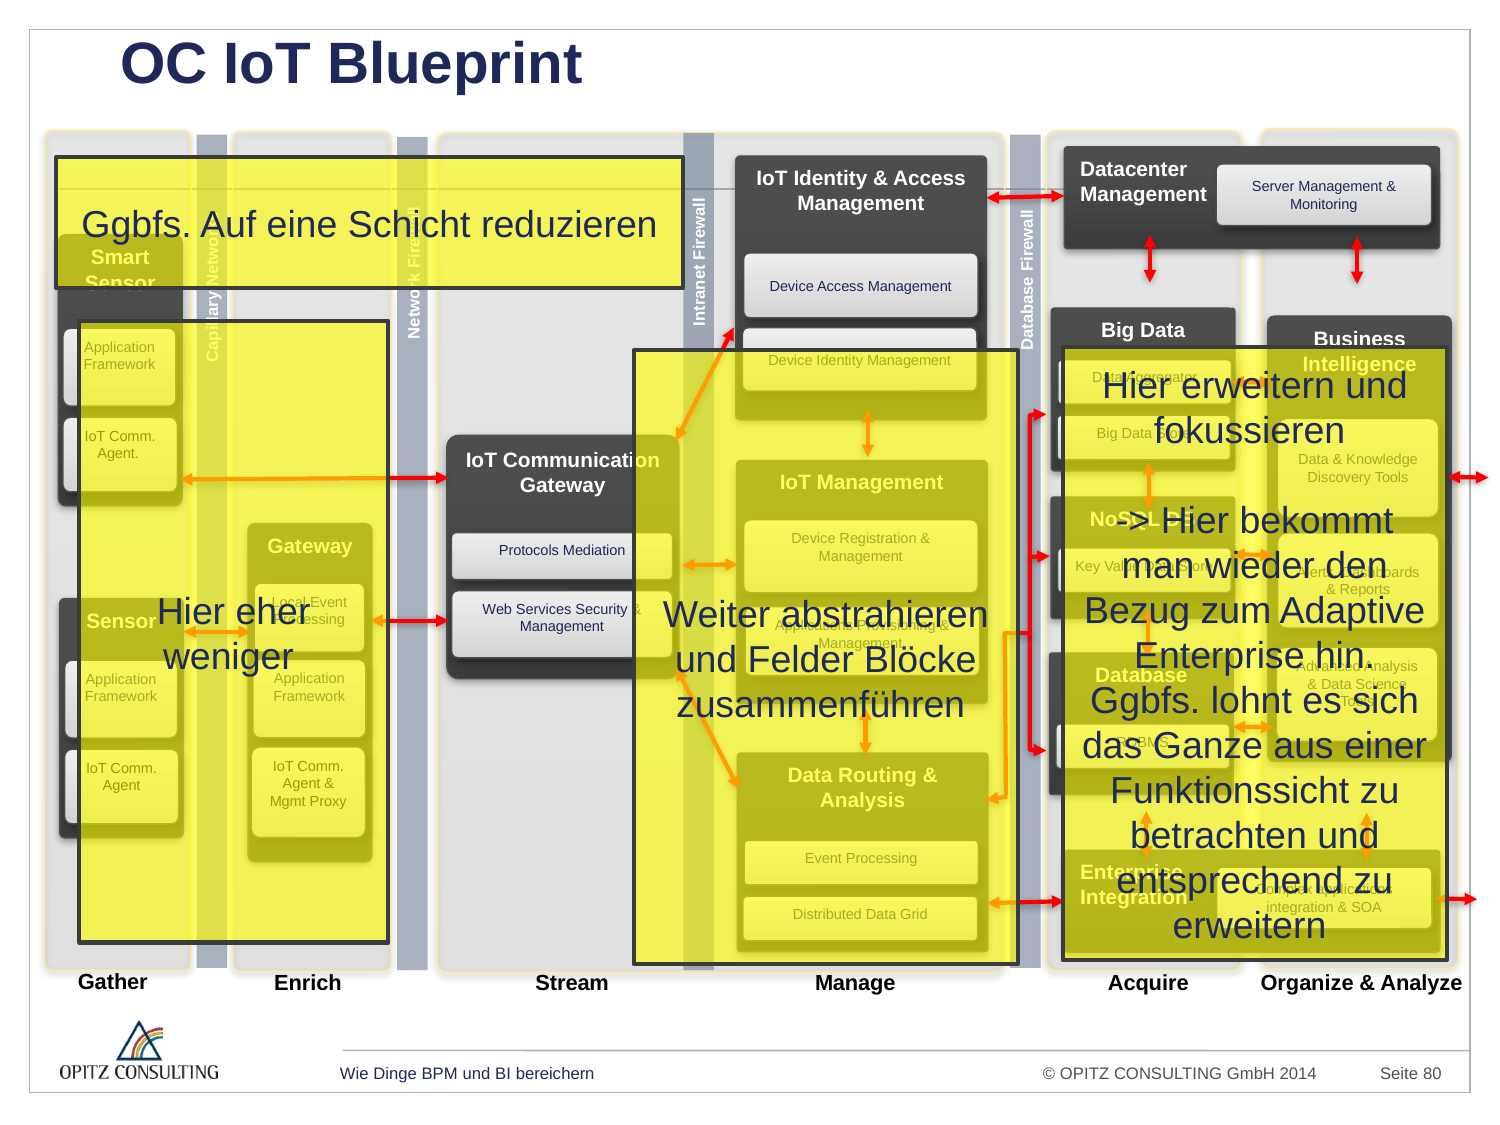

# OC IoT Blueprint

Datacenter
Management
IoT Identity & Access Management
Device Access Management
Device Identity Management
Ggbfs. Auf eine Schicht reduzieren
Server Management & Monitoring
Intranet Firewall
Network Firewall
Database Firewall
Smart Sensor
Capillary Networks
Big Data
Data Aggregator
Big Data Store
Business Intelligence
Hier eher weniger
Application Framework
Hier erweitern und fokussieren

-> Hier bekommt man wieder den Bezug zum Adaptive Enterprise hin. Ggbfs. lohnt es sich das Ganze aus einer Funktionssicht zu betrachten und entsprechend zu erweitern
Weiter abstrahieren und Felder Blöcke zusammenführen

IoT Comm. Agent.
Data & Knowledge Discovery Tools
IoT Communication Gateway
Protocols Mediation
Web Services Security & Management
IoT Management
Device Registration & Management
Applications Provisioning & Management
NoSQL DB
Key Value Data Store
Gateway
Alerts, Dashboards & Reports
Local Event Processing
Sensor
Advanced Analysis & Data Science Tools
Database
RDBMS
Application Framework
Application Framework
IoT Comm. Agent & Mgmt Proxy
IoT Comm. Agent
Data Routing & Analysis
Event Processing
Distributed Data Grid
Enterprise
Integration
Complex applications integration & SOA
Gather
Enrich
Stream
Manage
Acquire
Organize & Analyze